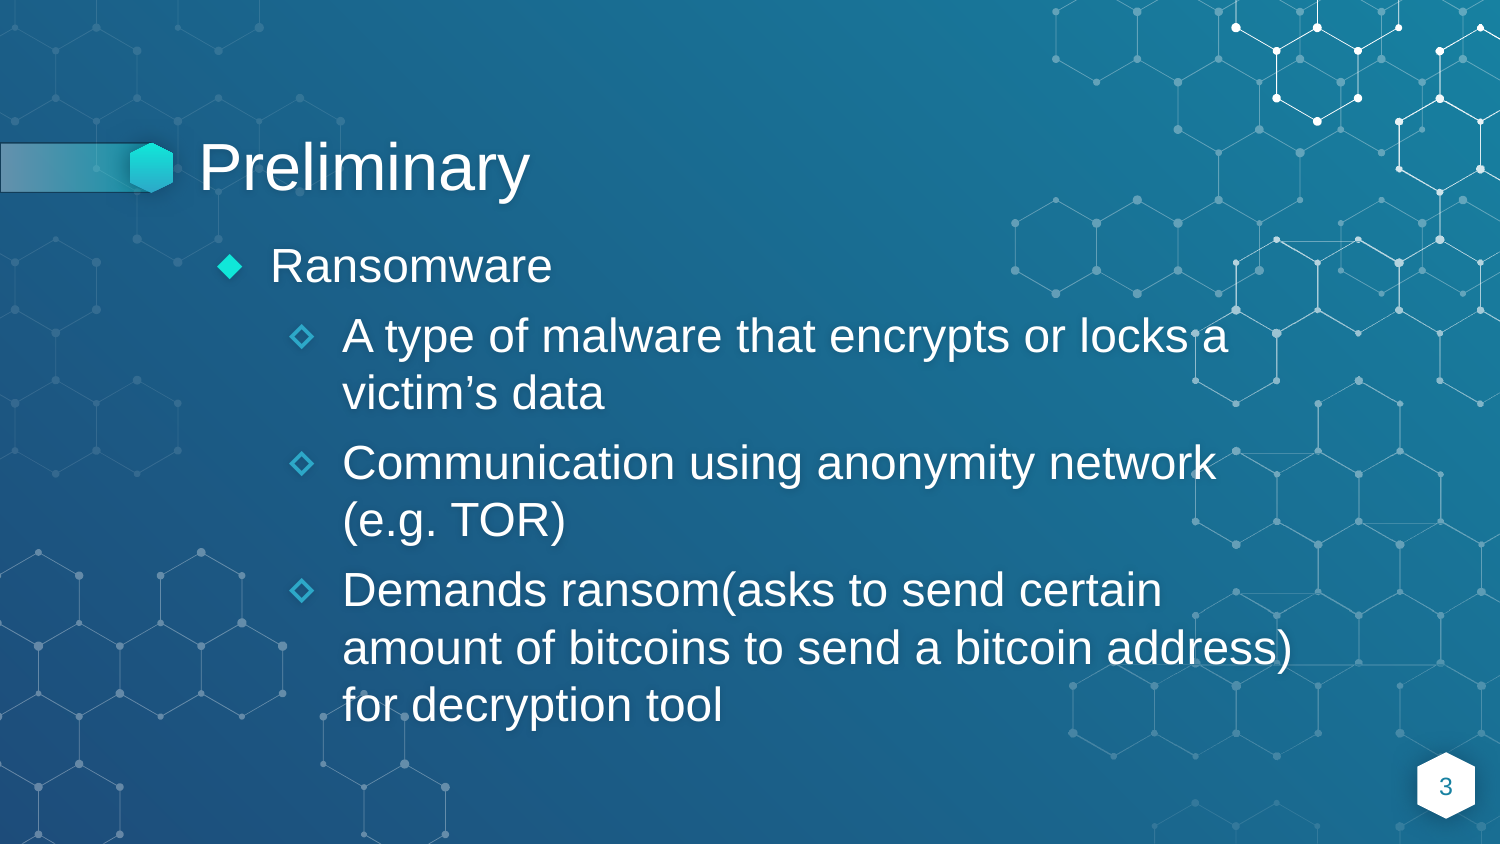

# Preliminary
Ransomware
A type of malware that encrypts or locks a victim’s data
Communication using anonymity network (e.g. TOR)
Demands ransom(asks to send certain amount of bitcoins to send a bitcoin address) for decryption tool

3